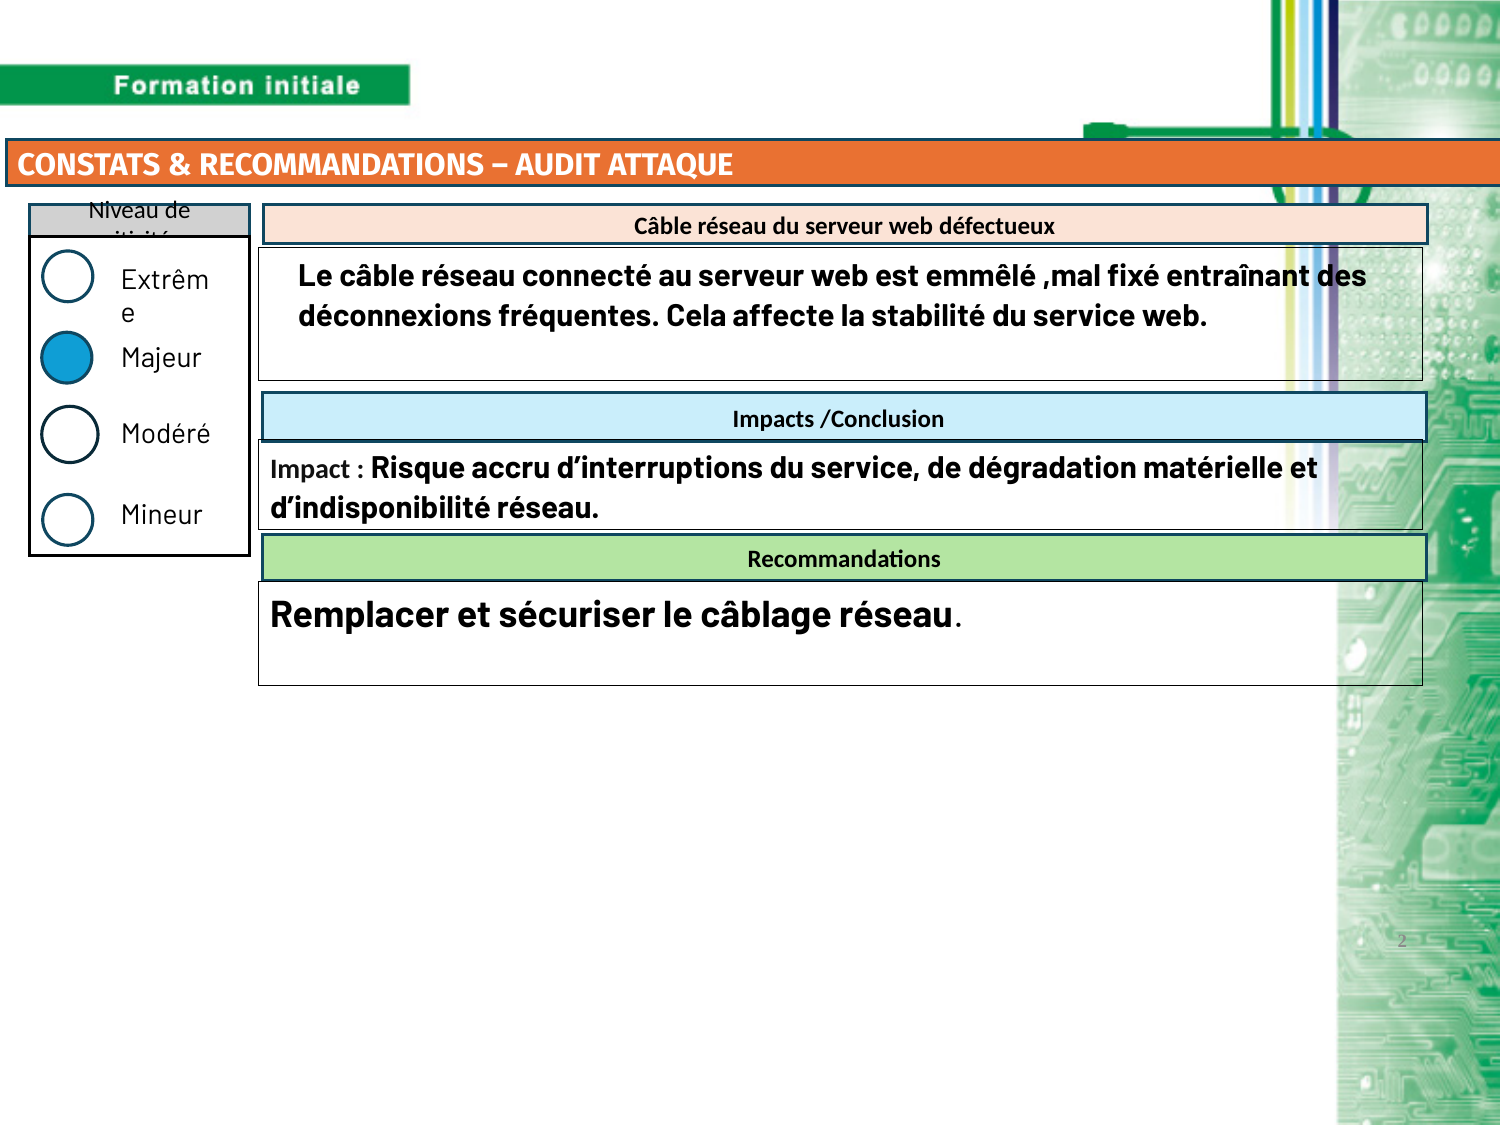

CONSTATS & RECOMMANDATIONS – AUDIT ATTAQUE
Niveau de criticité :
Câble réseau du serveur web défectueux

Le câble réseau connecté au serveur web est emmêlé ,mal fixé entraînant des déconnexions fréquentes. Cela affecte la stabilité du service web.

Extrême
Majeur

Impacts /Conclusion

Modéré
Impact : Risque accru d’interruptions du service, de dégradation matérielle et d’indisponibilité réseau.
Mineur

Recommandations
Remplacer et sécuriser le câblage réseau.
2